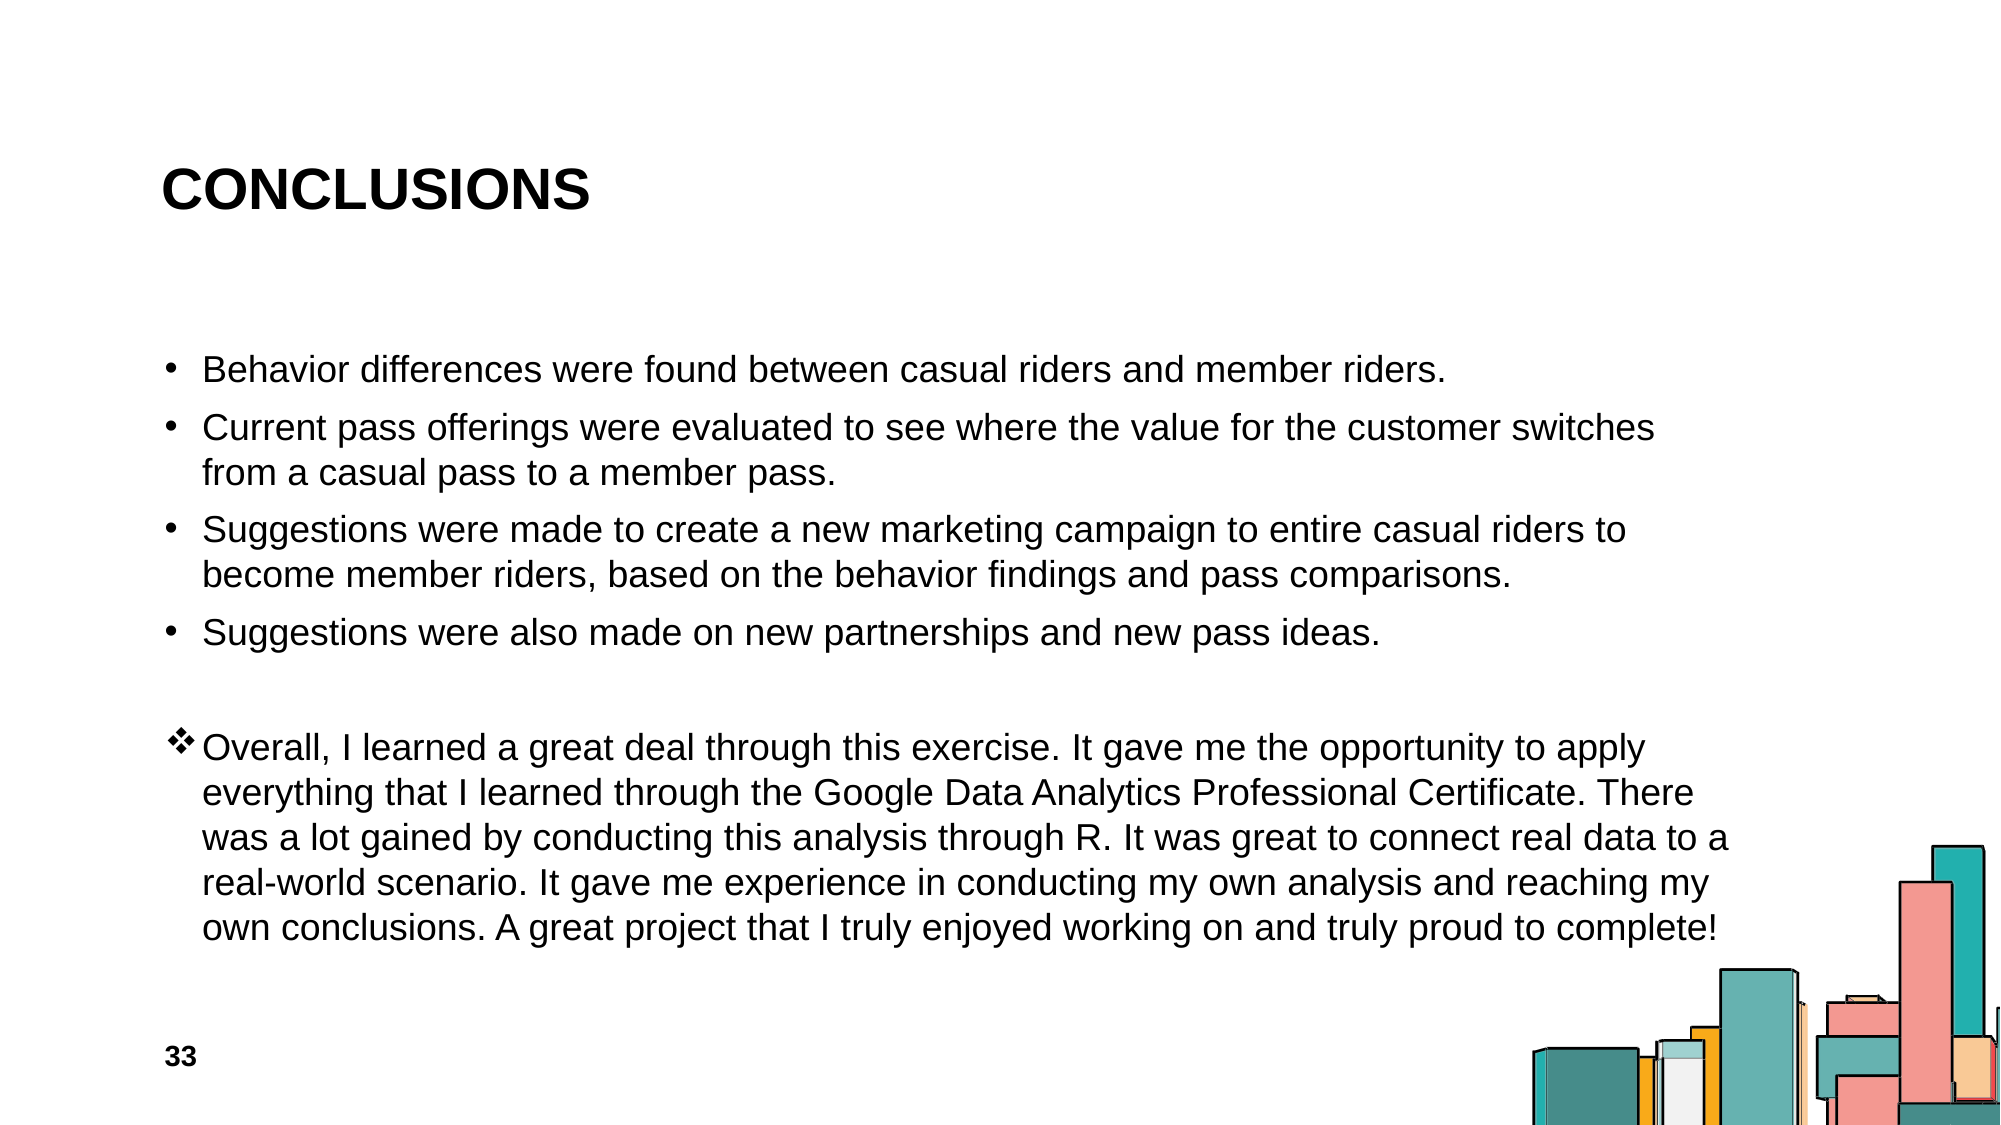

# Conclusions
Behavior differences were found between casual riders and member riders.
Current pass offerings were evaluated to see where the value for the customer switches from a casual pass to a member pass.
Suggestions were made to create a new marketing campaign to entire casual riders to become member riders, based on the behavior findings and pass comparisons.
Suggestions were also made on new partnerships and new pass ideas.

Overall, I learned a great deal through this exercise. It gave me the opportunity to apply everything that I learned through the Google Data Analytics Professional Certificate. There was a lot gained by conducting this analysis through R. It was great to connect real data to a real-world scenario. It gave me experience in conducting my own analysis and reaching my own conclusions. A great project that I truly enjoyed working on and truly proud to complete!
33